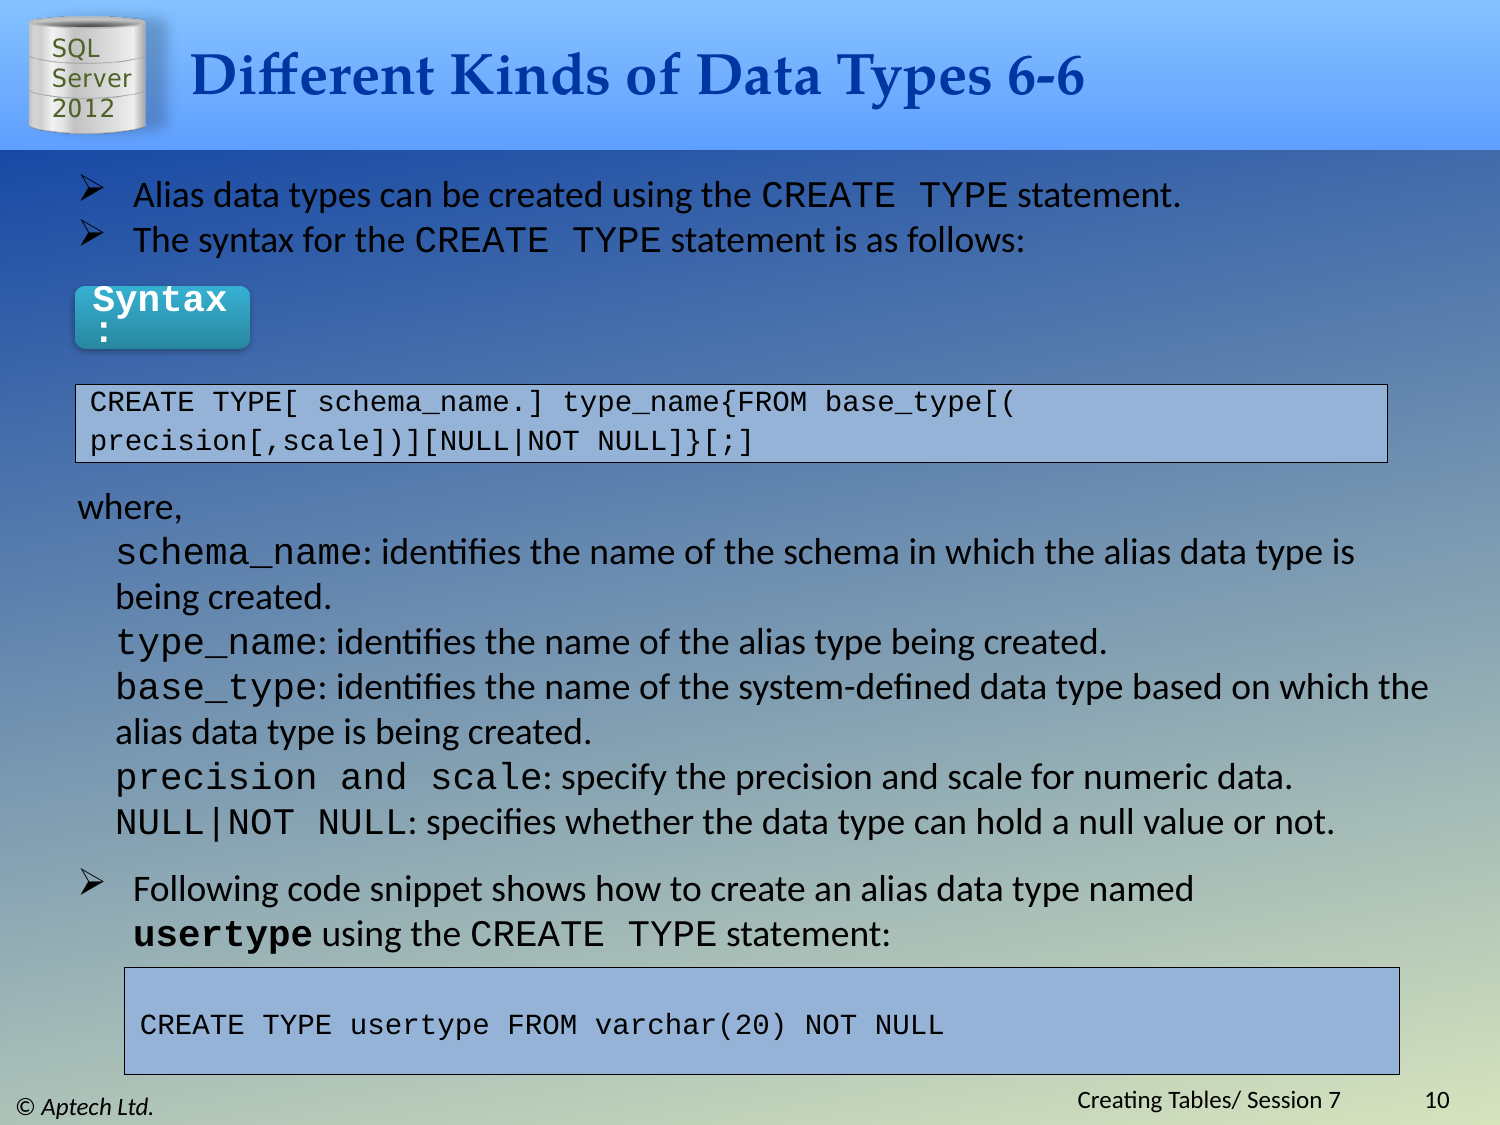

# Different Kinds of Data Types 6-6
Alias data types can be created using the CREATE TYPE statement.
The syntax for the CREATE TYPE statement is as follows:
Syntax:
CREATE TYPE[ schema_name.] type_name{FROM base_type[(
precision[,scale])][NULL|NOT NULL]}[;]
where,
schema_name: identifies the name of the schema in which the alias data type is being created.
type_name: identifies the name of the alias type being created.
base_type: identifies the name of the system-defined data type based on which the alias data type is being created.
precision and scale: specify the precision and scale for numeric data.
NULL|NOT NULL: specifies whether the data type can hold a null value or not.
Following code snippet shows how to create an alias data type named usertype using the CREATE TYPE statement:

CREATE TYPE usertype FROM varchar(20) NOT NULL

Creating Tables/ Session 7
10